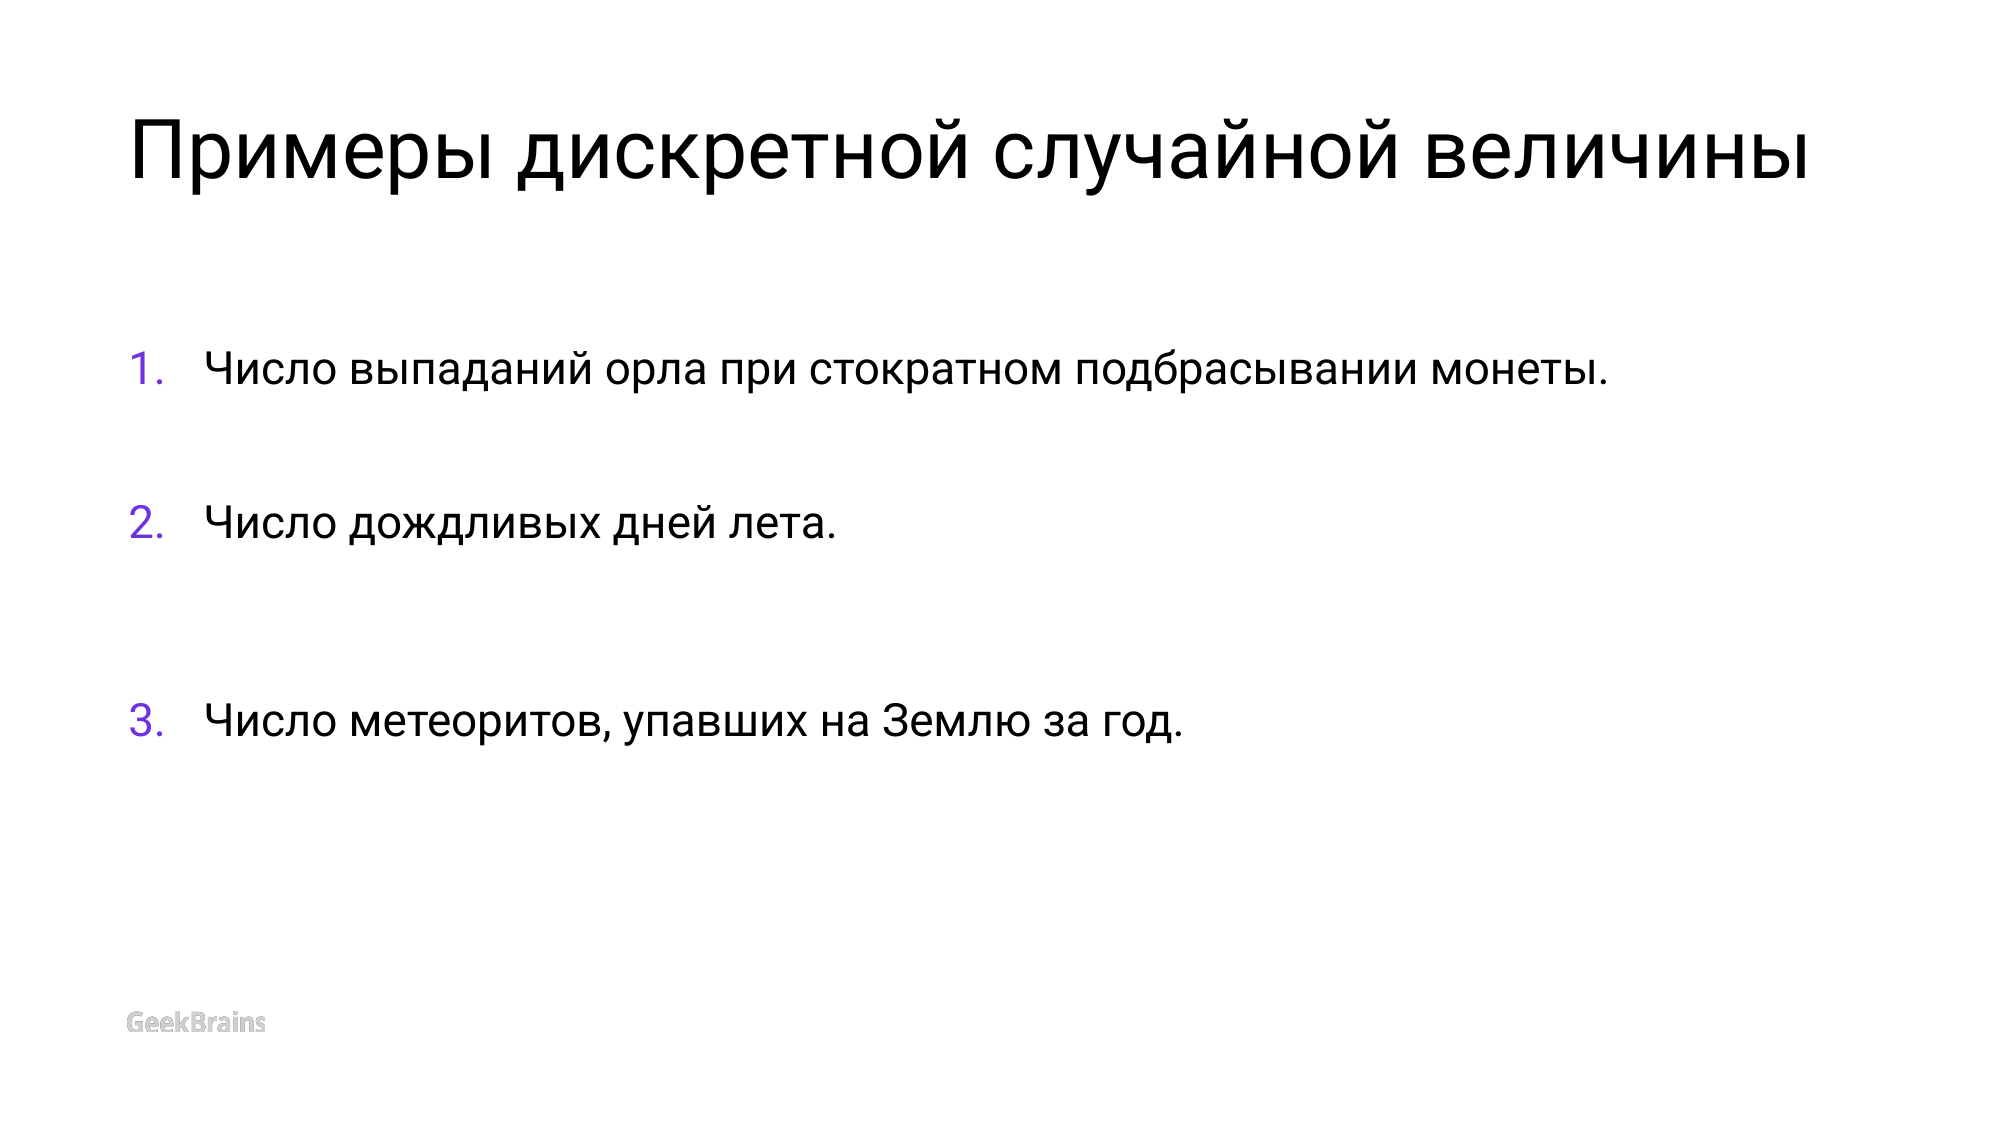

# Примеры дискретной случайной величины
Число выпаданий орла при стократном подбрасывании монеты.
Число дождливых дней лета.

Число метеоритов, упавших на Землю за год.